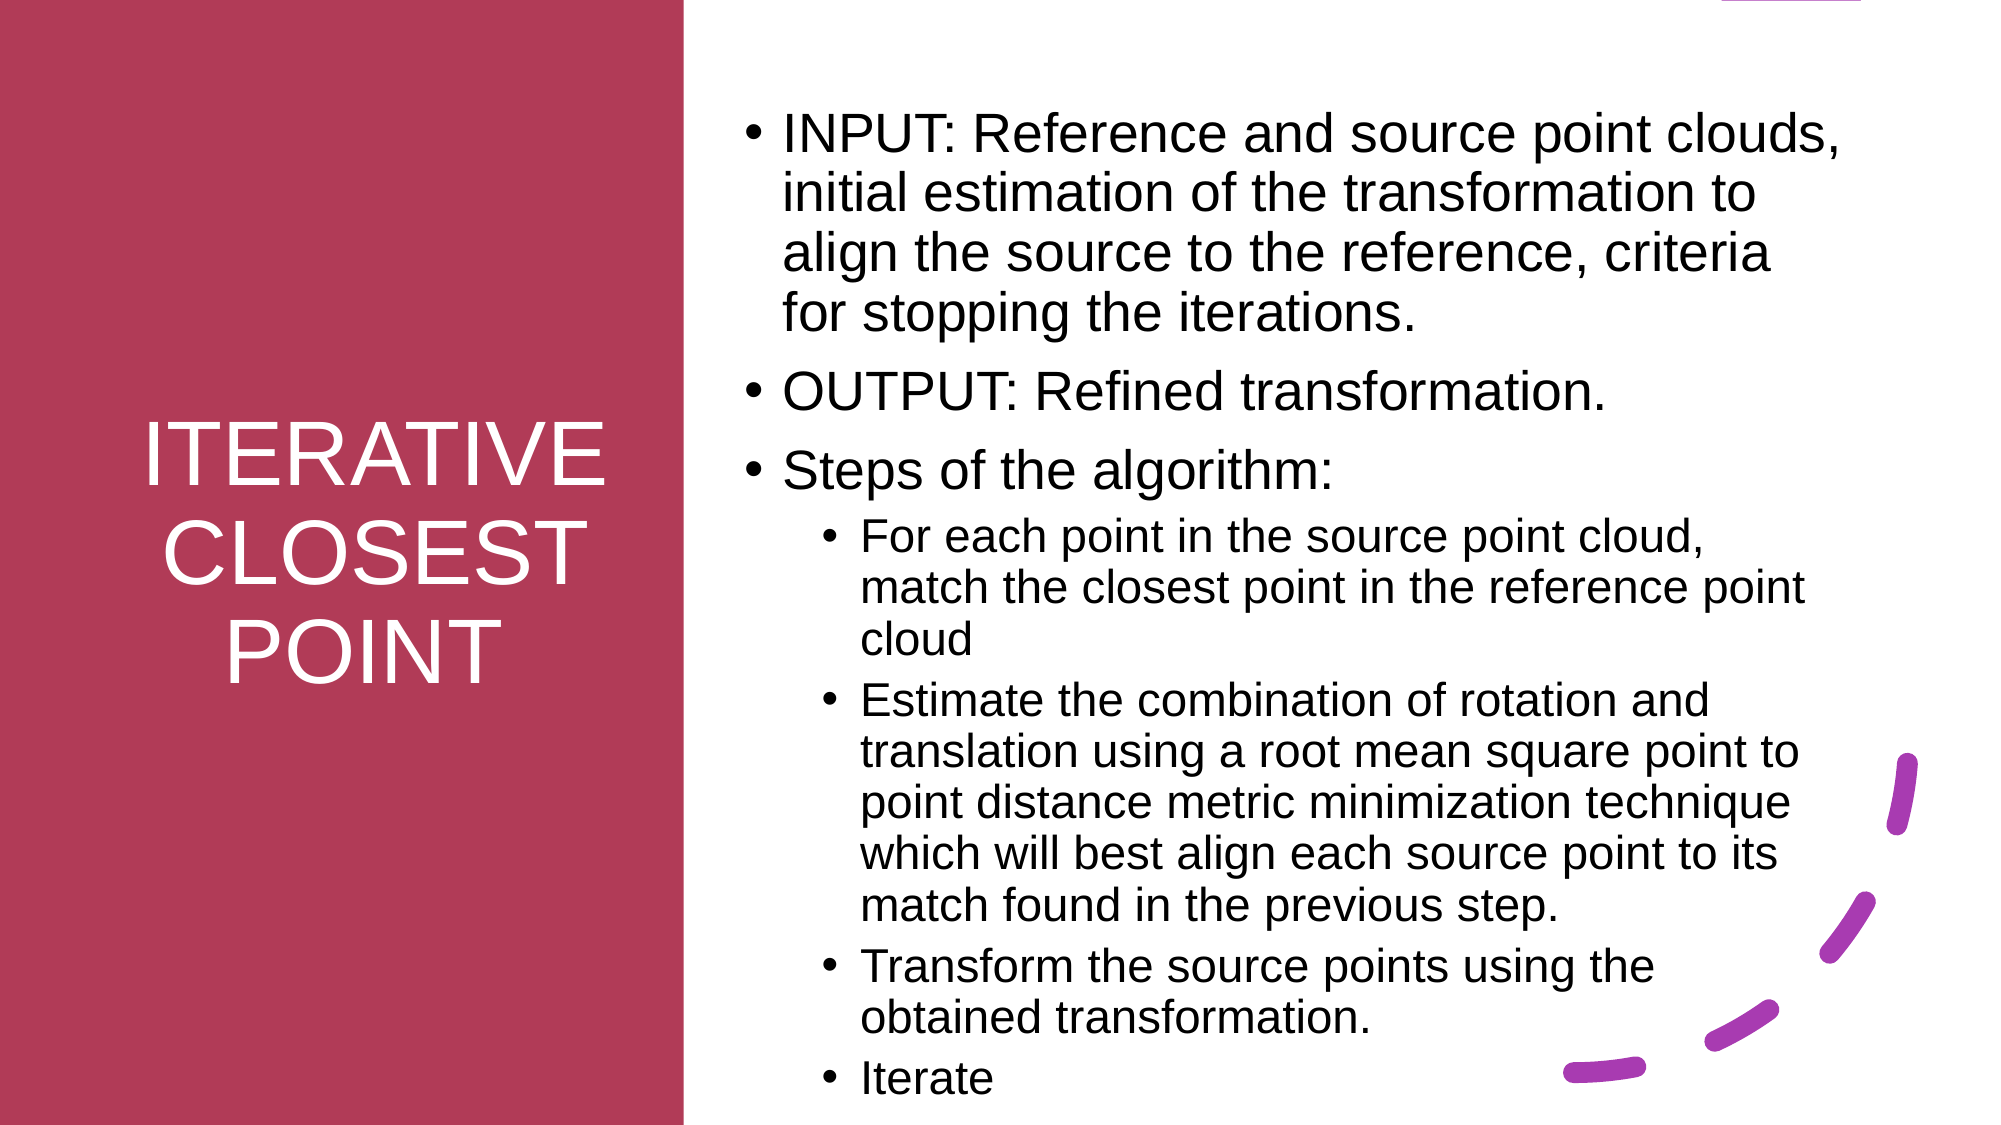

# ITERATIVE CLOSEST POINT
INPUT: Reference and source point clouds, initial estimation of the transformation to align the source to the reference, criteria for stopping the iterations.
OUTPUT: Refined transformation.
Steps of the algorithm:
For each point in the source point cloud, match the closest point in the reference point cloud
Estimate the combination of rotation and translation using a root mean square point to point distance metric minimization technique which will best align each source point to its match found in the previous step.
Transform the source points using the obtained transformation.
Iterate